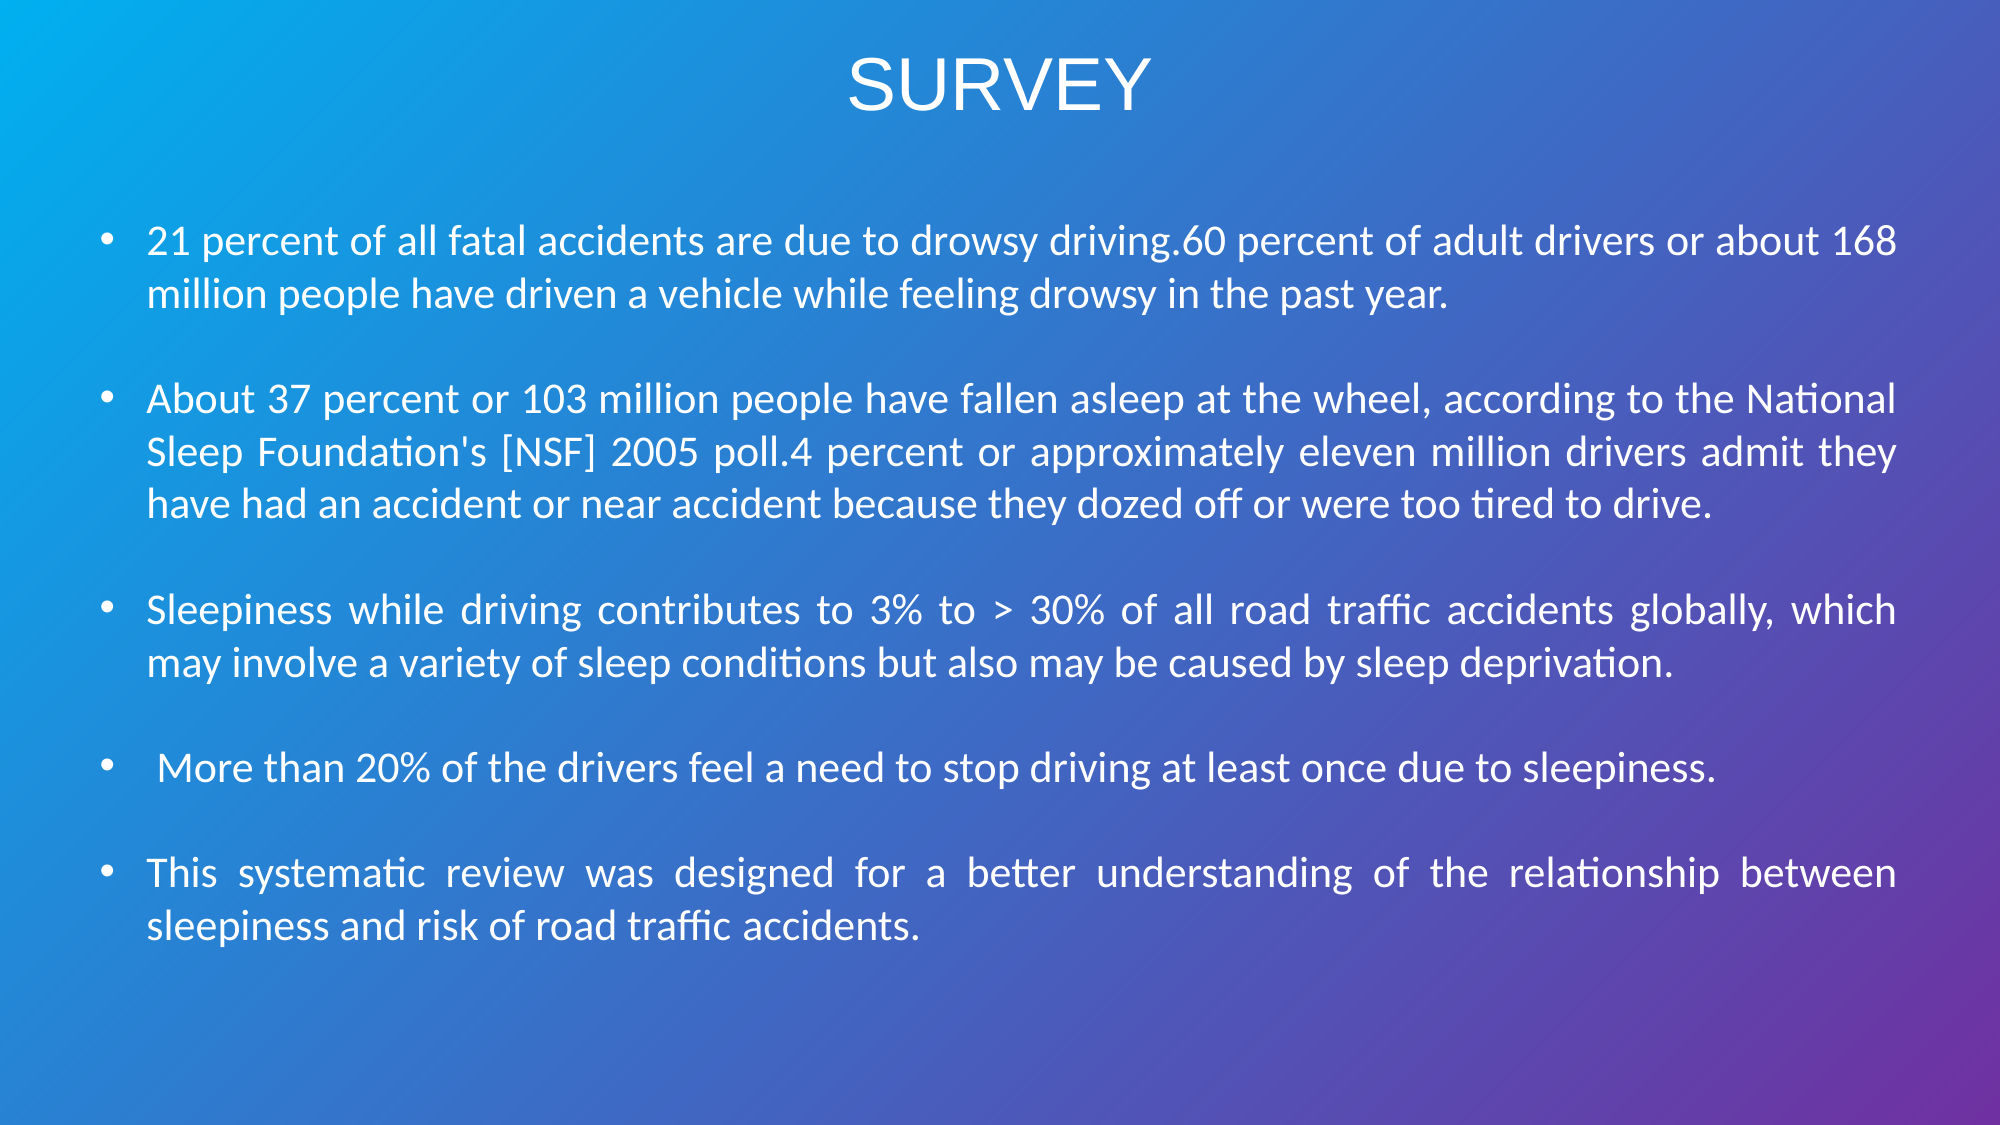

SURVEY
21 percent of all fatal accidents are due to drowsy driving.60 percent of adult drivers or about 168 million people have driven a vehicle while feeling drowsy in the past year.

About 37 percent or 103 million people have fallen asleep at the wheel, according to the National Sleep Foundation's [NSF] 2005 poll.4 percent or approximately eleven million drivers admit they have had an accident or near accident because they dozed off or were too tired to drive.

Sleepiness while driving contributes to 3% to > 30% of all road traffic accidents globally, which may involve a variety of sleep conditions but also may be caused by sleep deprivation.

 More than 20% of the drivers feel a need to stop driving at least once due to sleepiness.

This systematic review was designed for a better understanding of the relationship between sleepiness and risk of road traffic accidents.